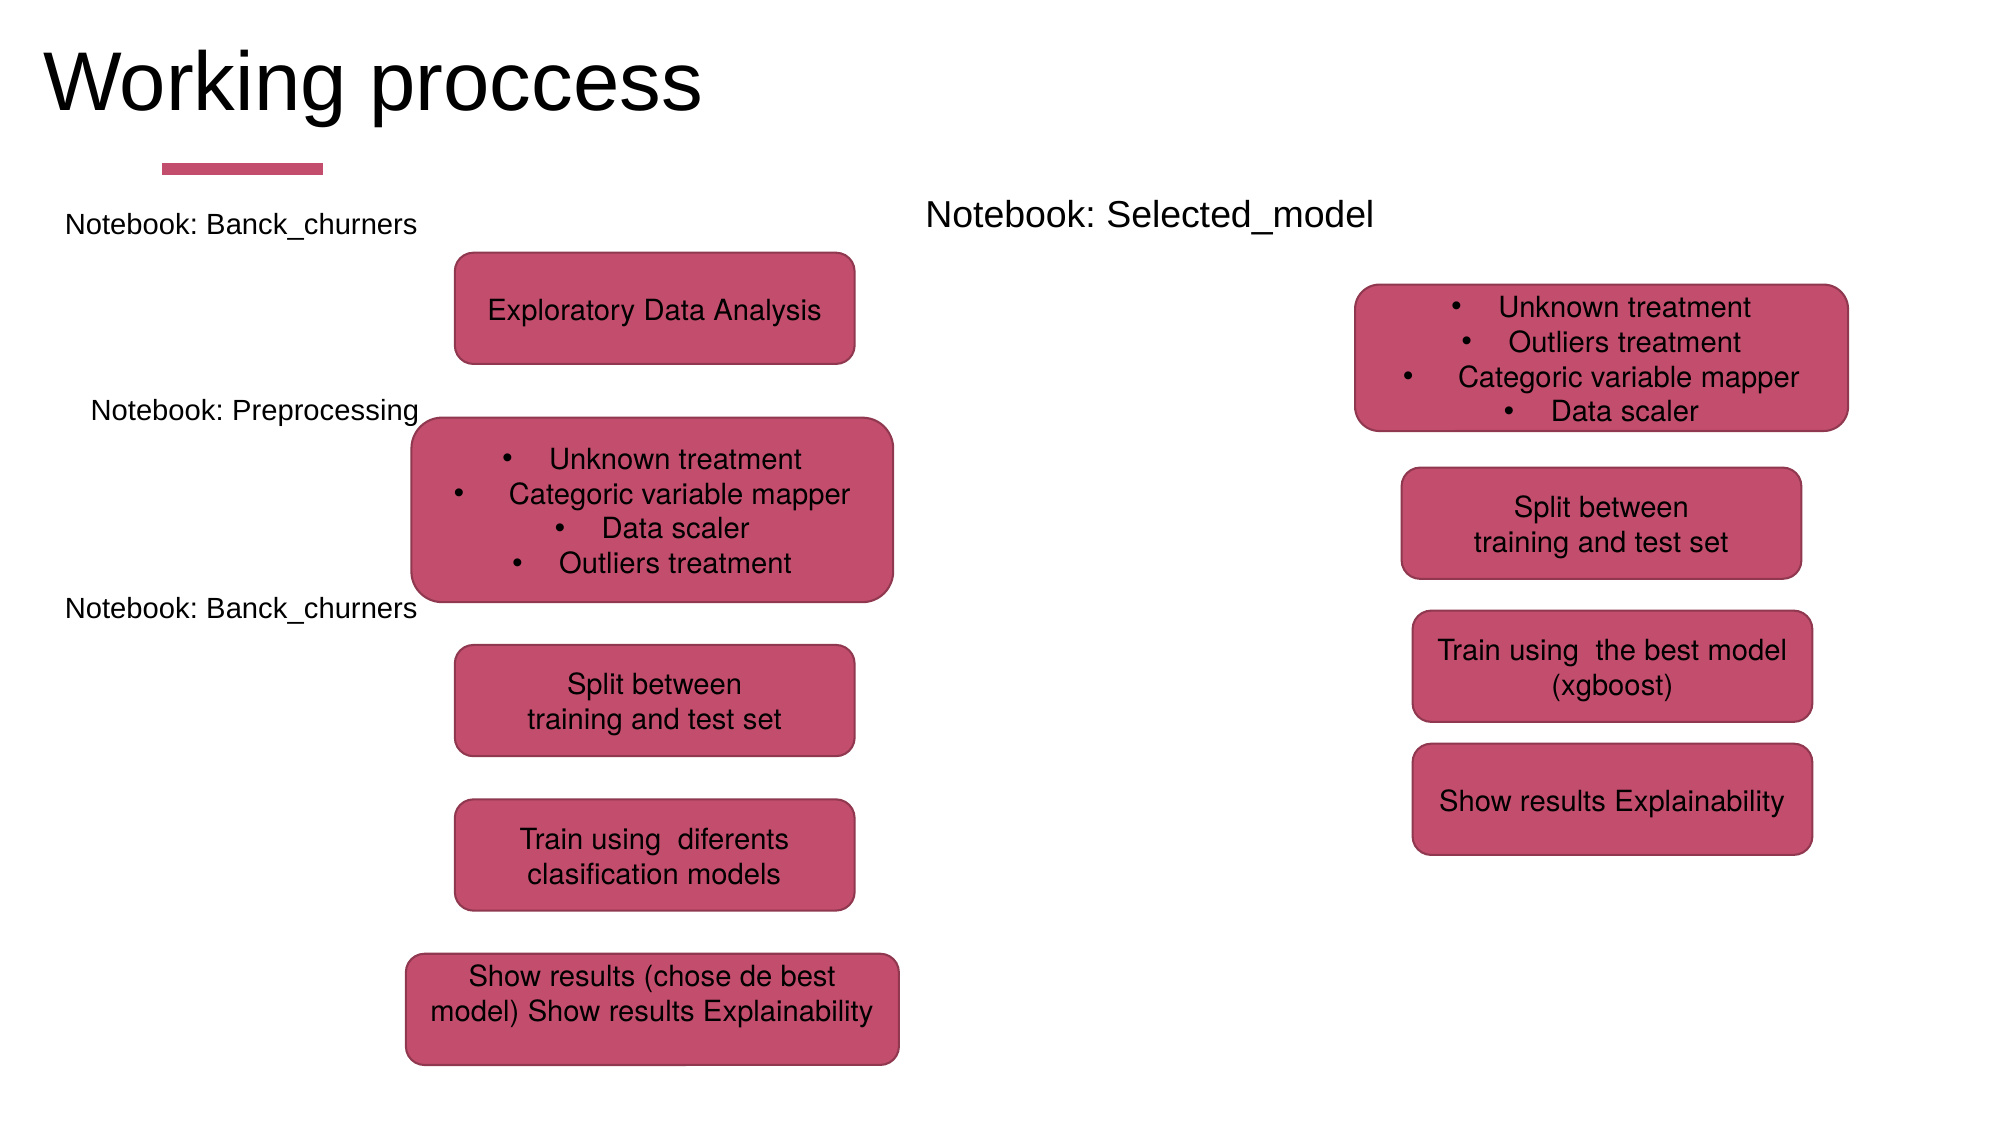

# Working proccess
Notebook: Selected_model
Notebook: Banck_churners
Exploratory Data Analysis
Unknown treatment
Outliers treatment
 Categoric variable mapper
Data scaler
Notebook: Preprocessing
Unknown treatment
 Categoric variable mapper
Data scaler
Outliers treatment
Split between
 training and test set
Notebook: Banck_churners
Train using  the best model (xgboost)
Split between
 training and test set
Show results Explainability
Train using  diferents clasification models
Show results (chose de best model) Show results Explainability